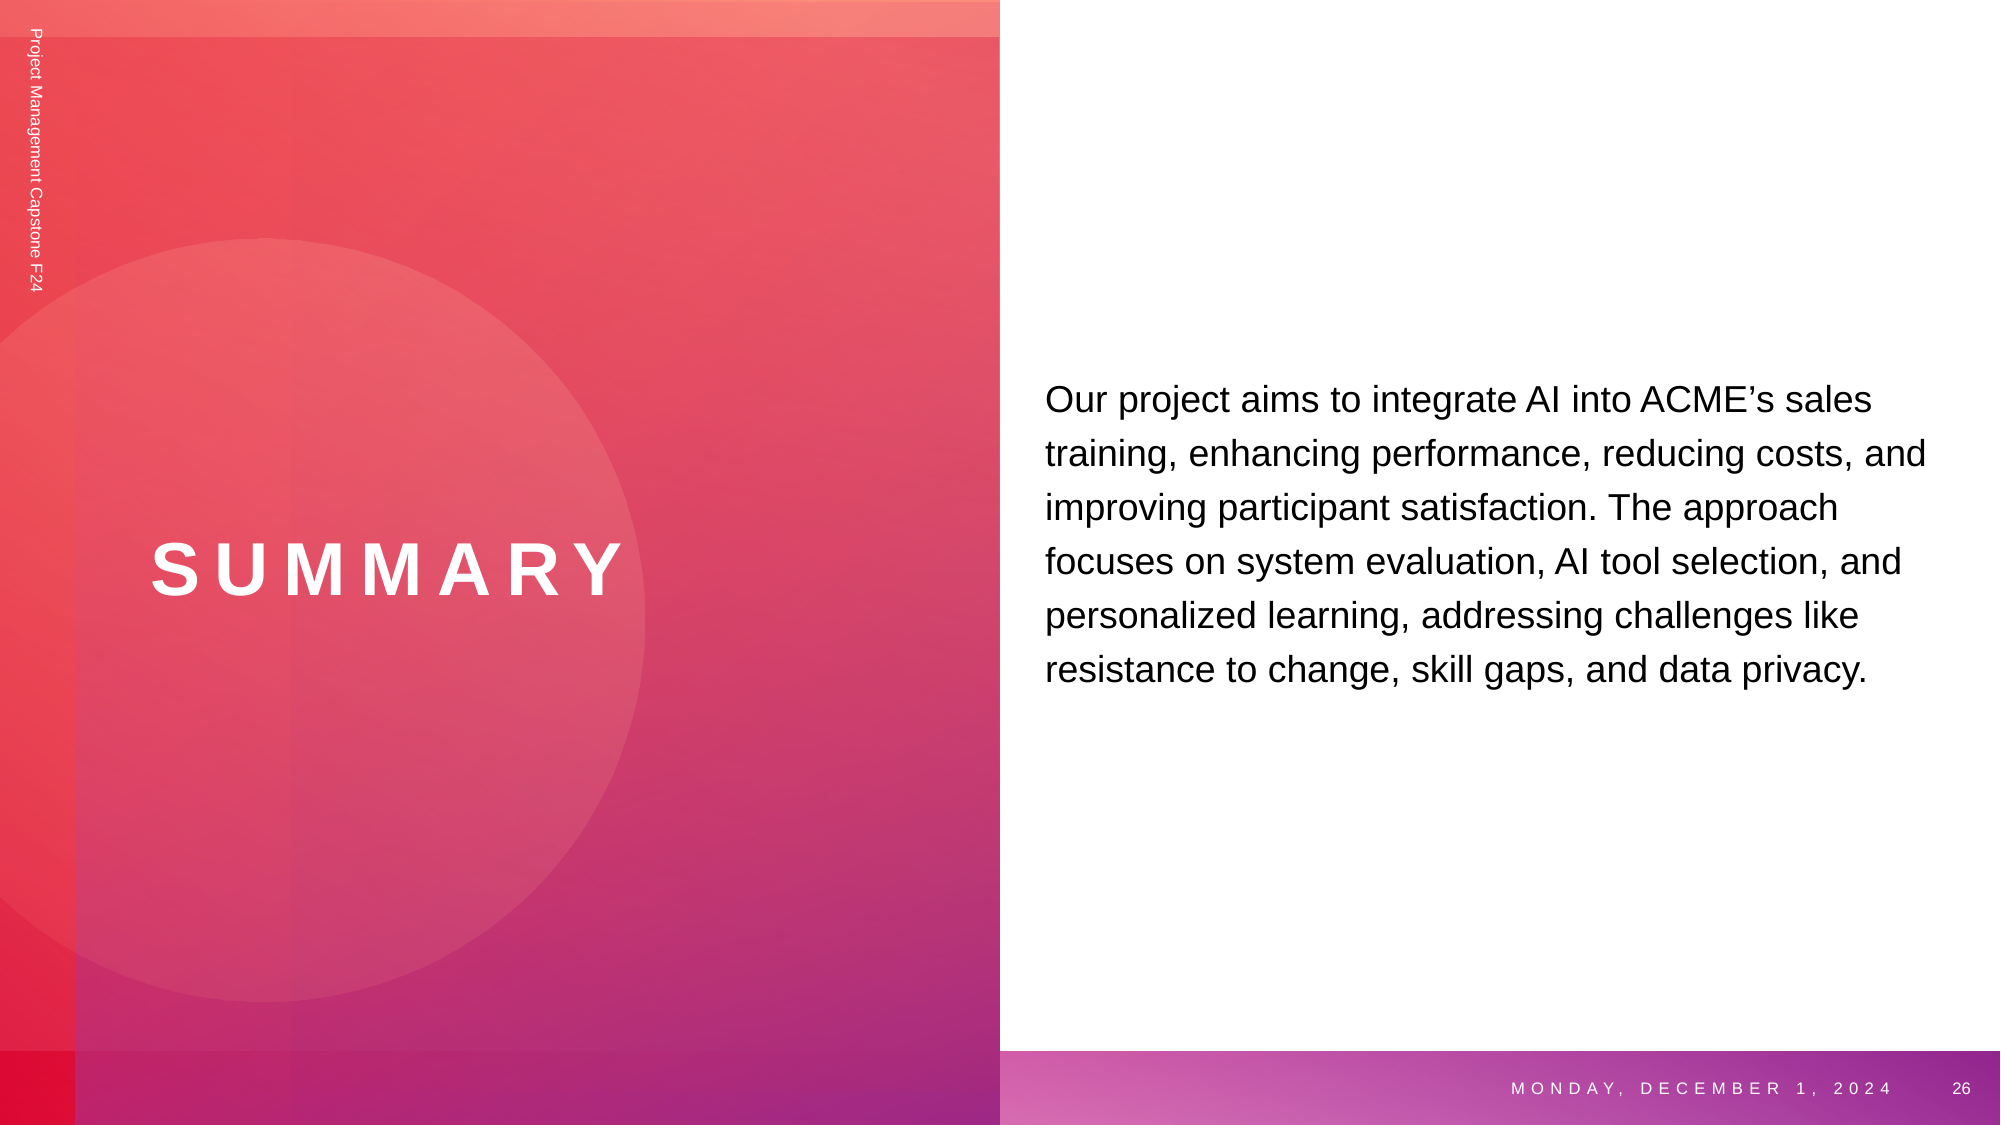

Our project aims to integrate AI into ACME’s sales training, enhancing performance, reducing costs, and improving participant satisfaction. The approach focuses on system evaluation, AI tool selection, and personalized learning, addressing challenges like resistance to change, skill gaps, and data privacy.

# Summary
Project Management Capstone F24
Monday, December 1, 2024
26